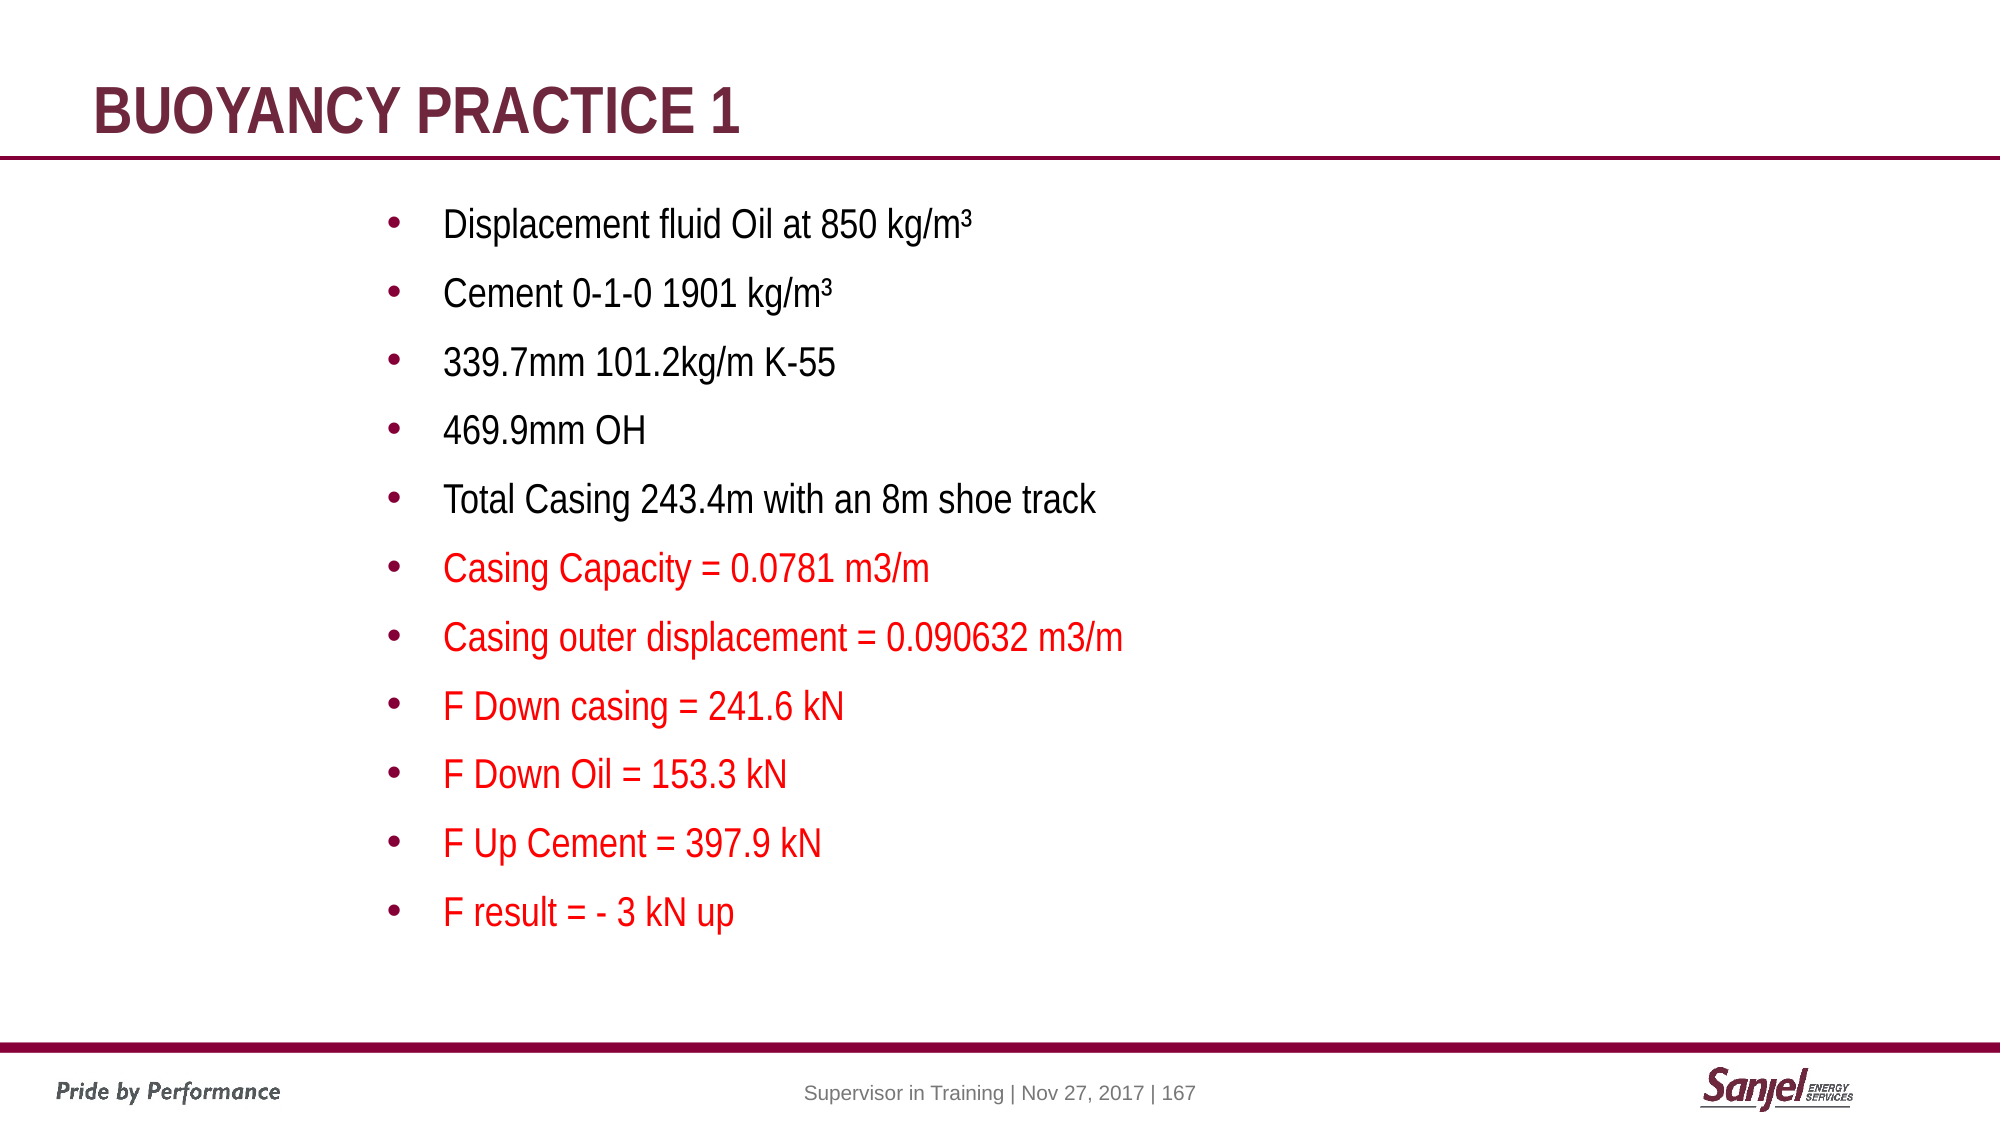

Buoyancy Practice 1
Displacement fluid Oil at 850 kg/m³
Cement 0-1-0 1901 kg/m³
339.7mm 101.2kg/m K-55
469.9mm OH
Total Casing 243.4m with an 8m shoe track
Casing Capacity = 0.0781 m3/m
Casing outer displacement = 0.090632 m3/m
F Down casing = 241.6 kN
F Down Oil = 153.3 kN
F Up Cement = 397.9 kN
F result = - 3 kN up